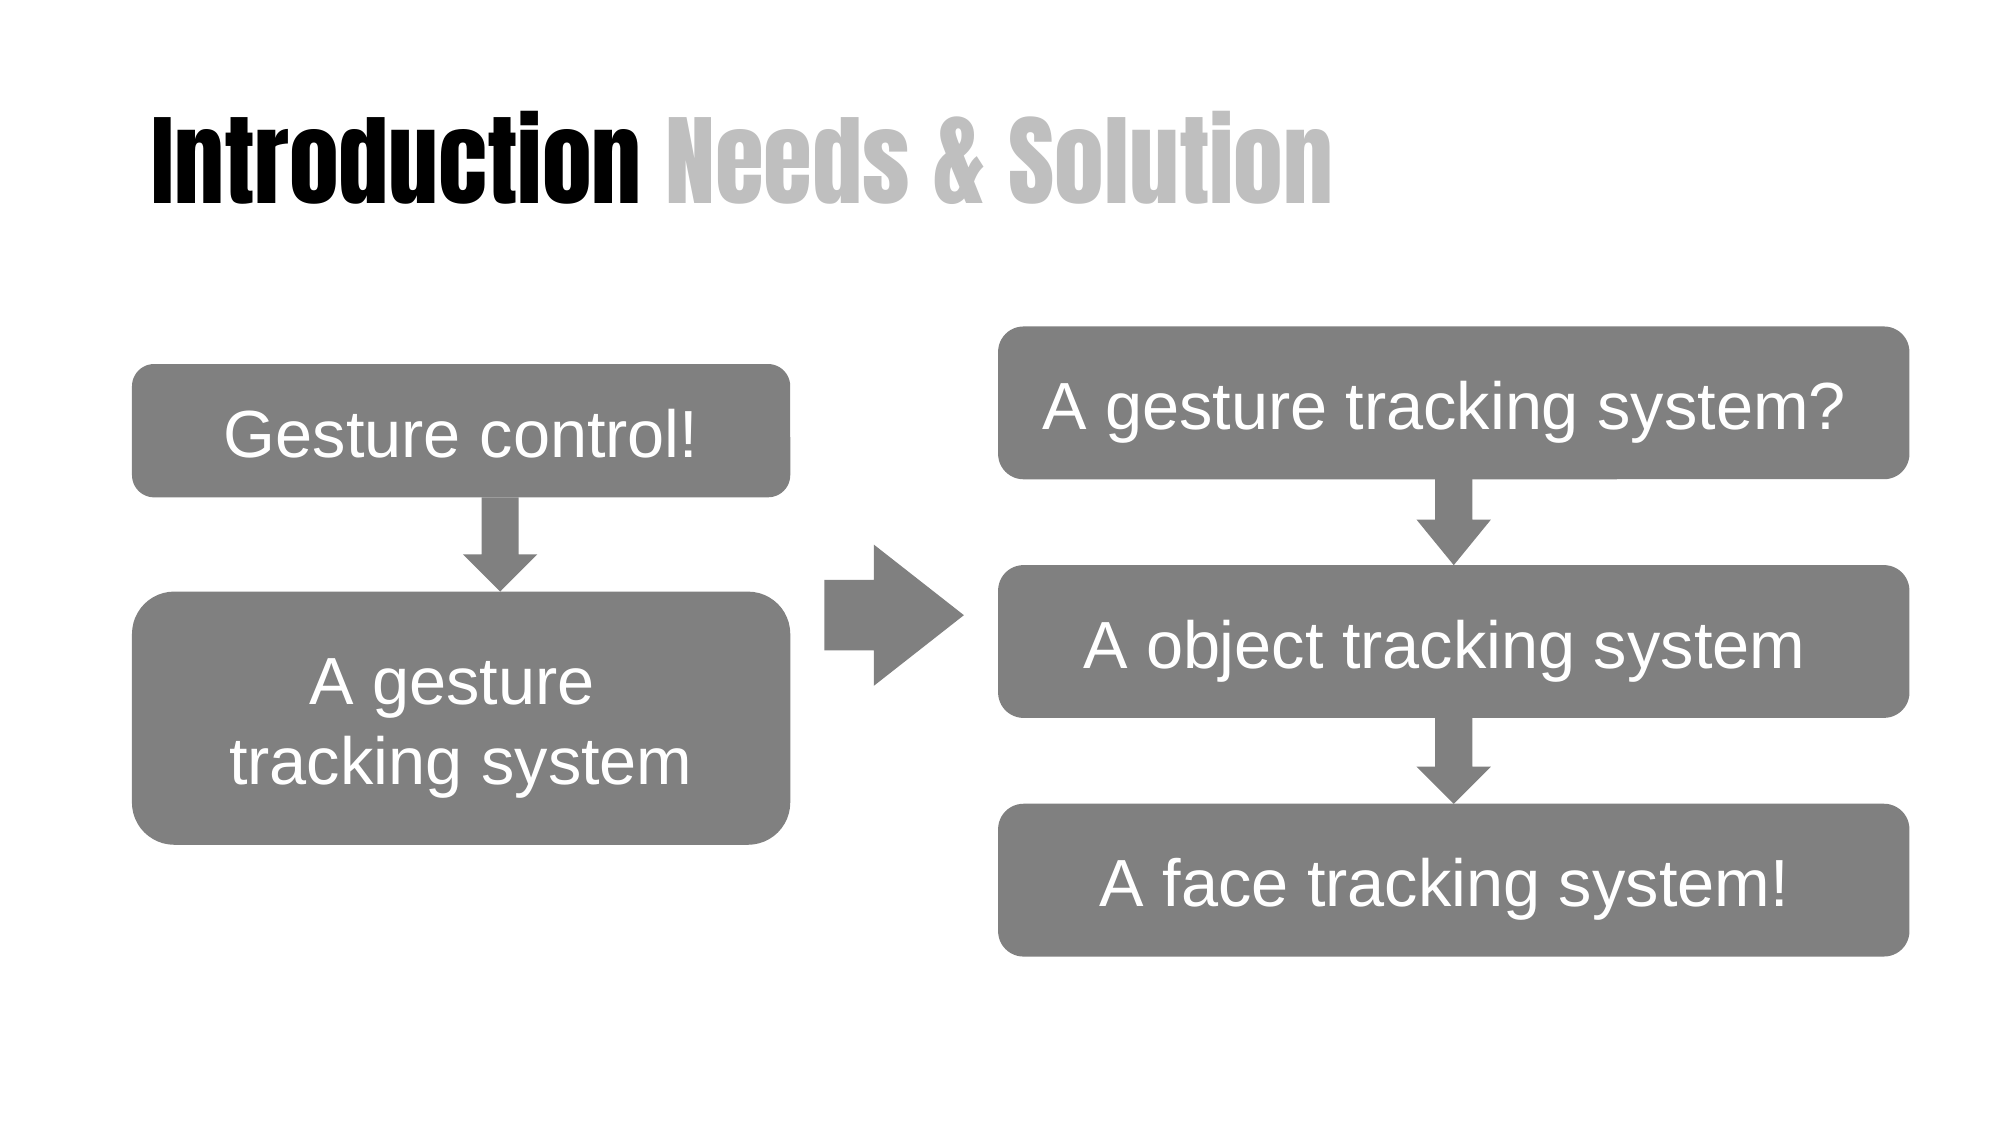

Introduction Needs & Solution
A gesture tracking system?
Gesture control!

A object tracking system
A gesture
tracking system

A face tracking system!